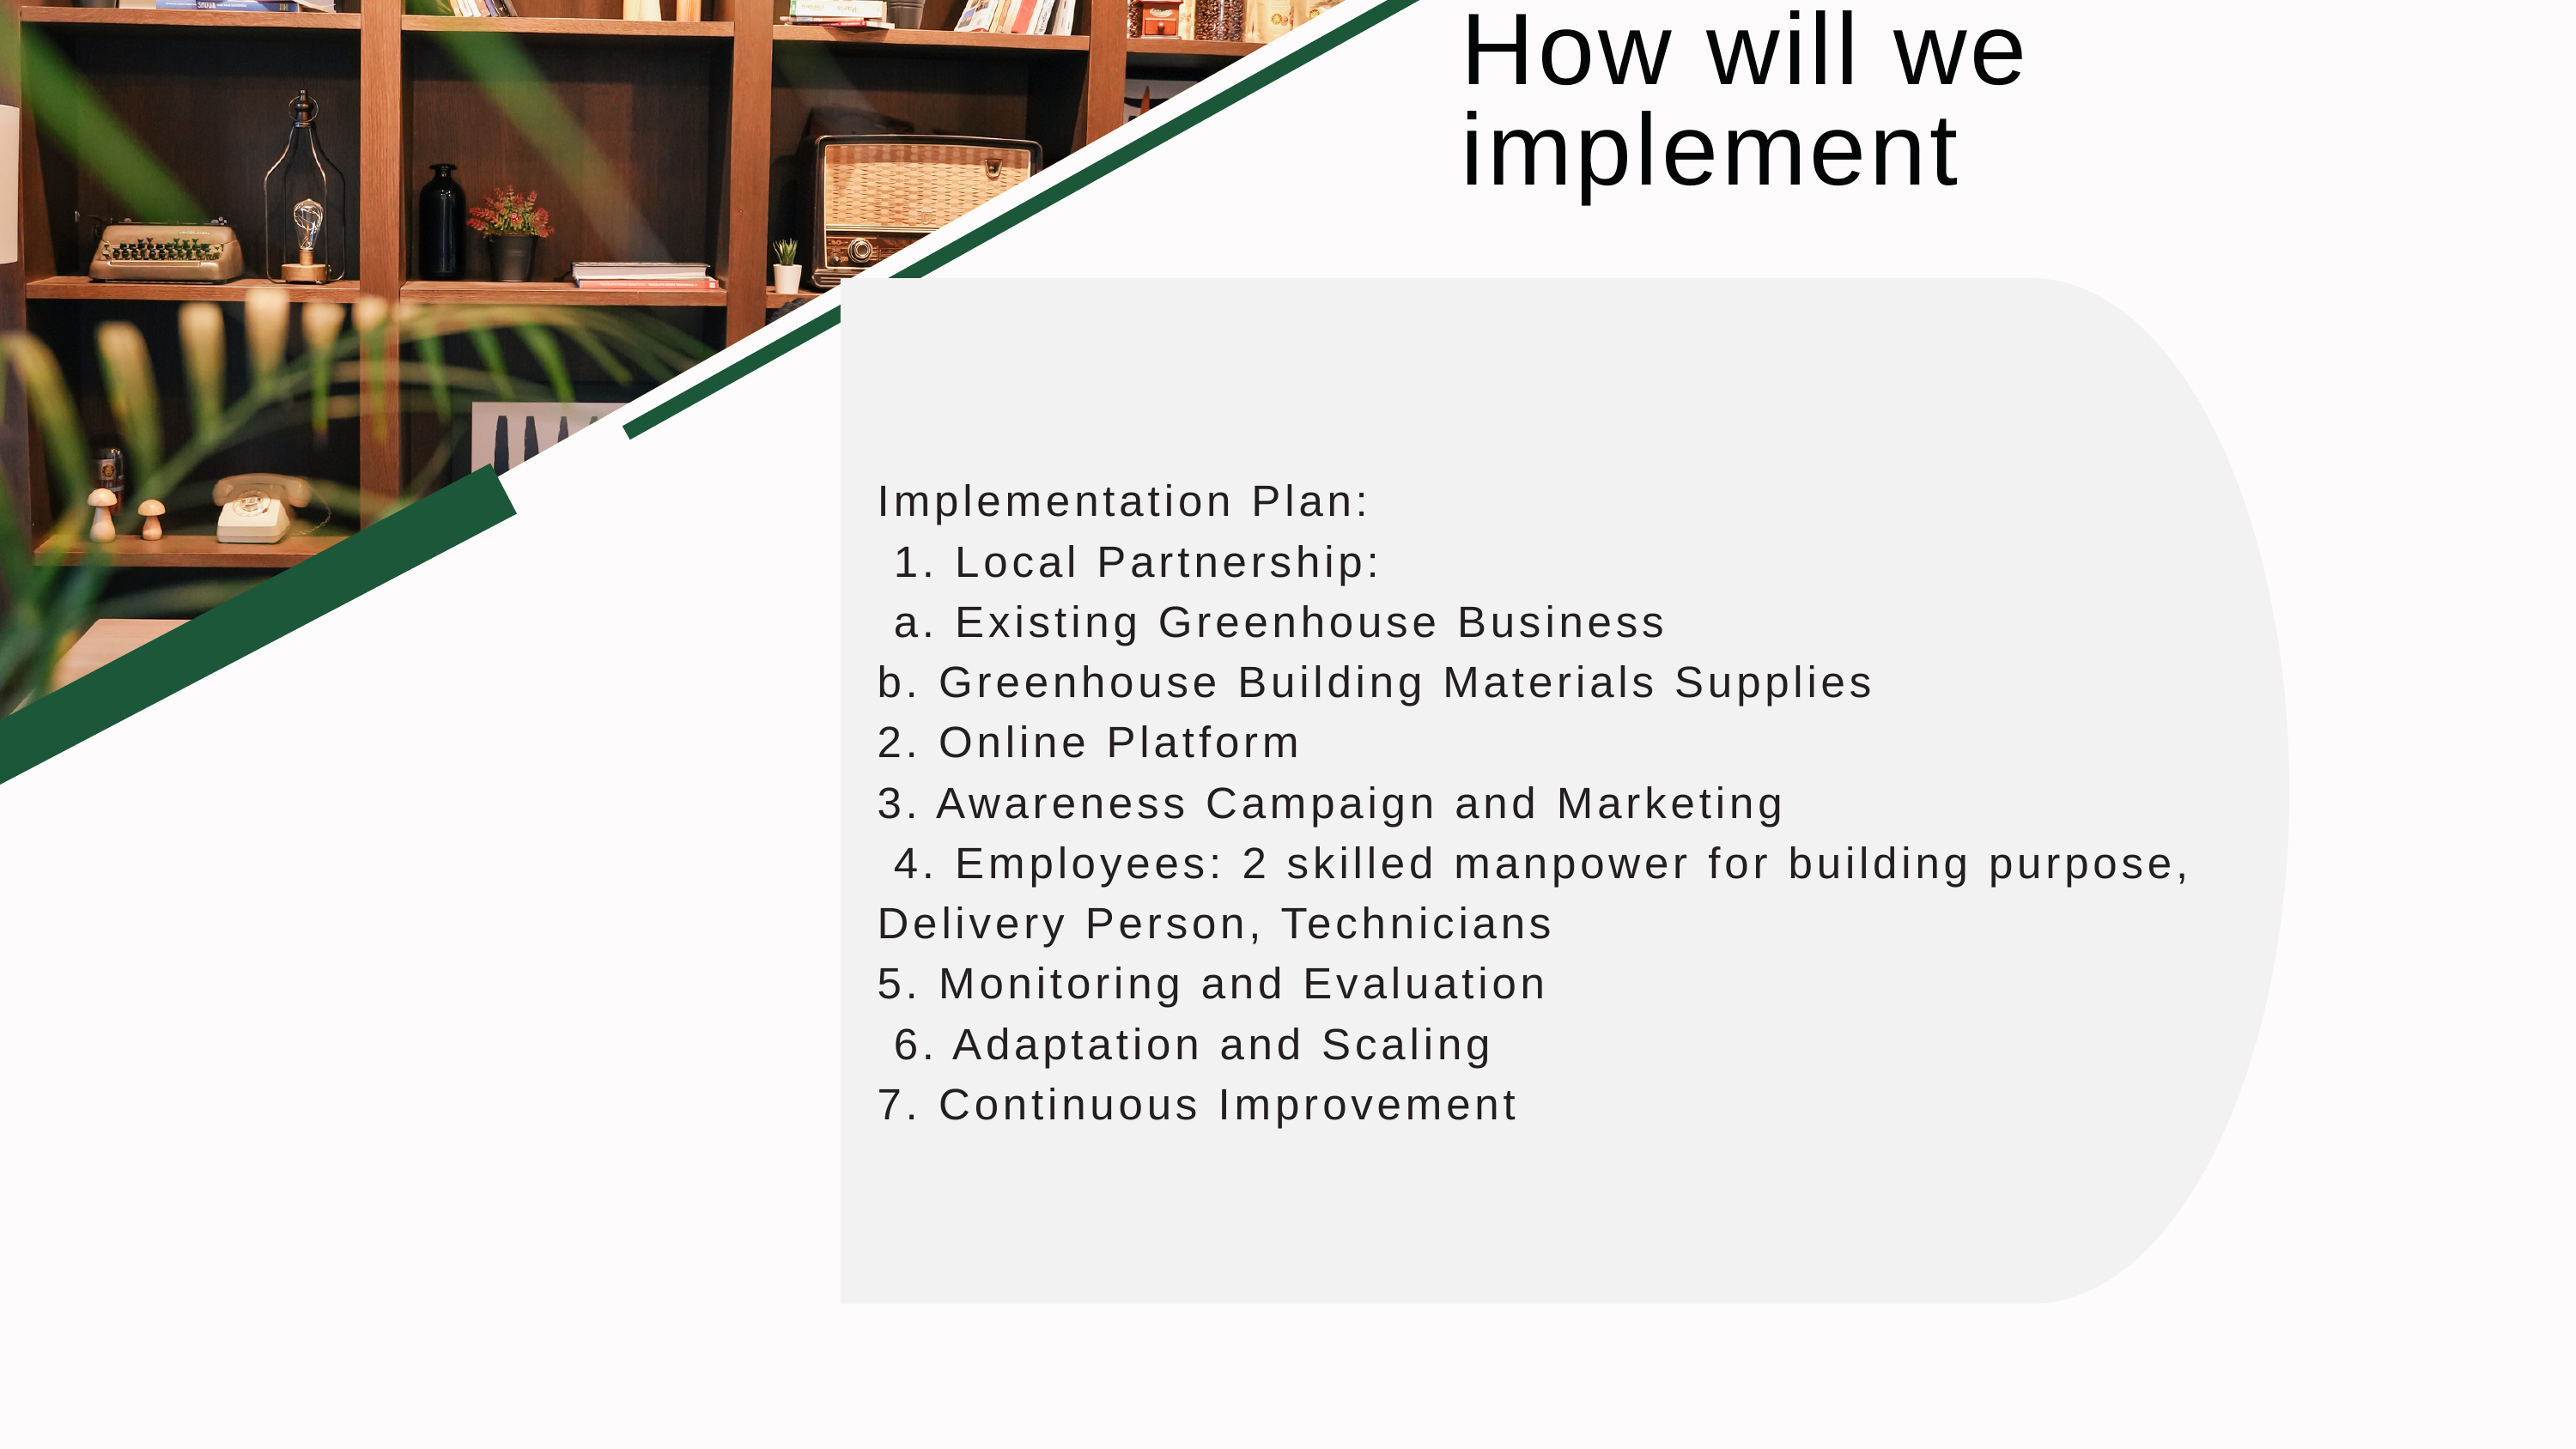

How will we implement

Implementation Plan:
 1. Local Partnership:
 a. Existing Greenhouse Business
b. Greenhouse Building Materials Supplies
2. Online Platform
3. Awareness Campaign and Marketing
 4. Employees: 2 skilled manpower for building purpose, Delivery Person, Technicians
5. Monitoring and Evaluation
 6. Adaptation and Scaling
7. Continuous Improvement